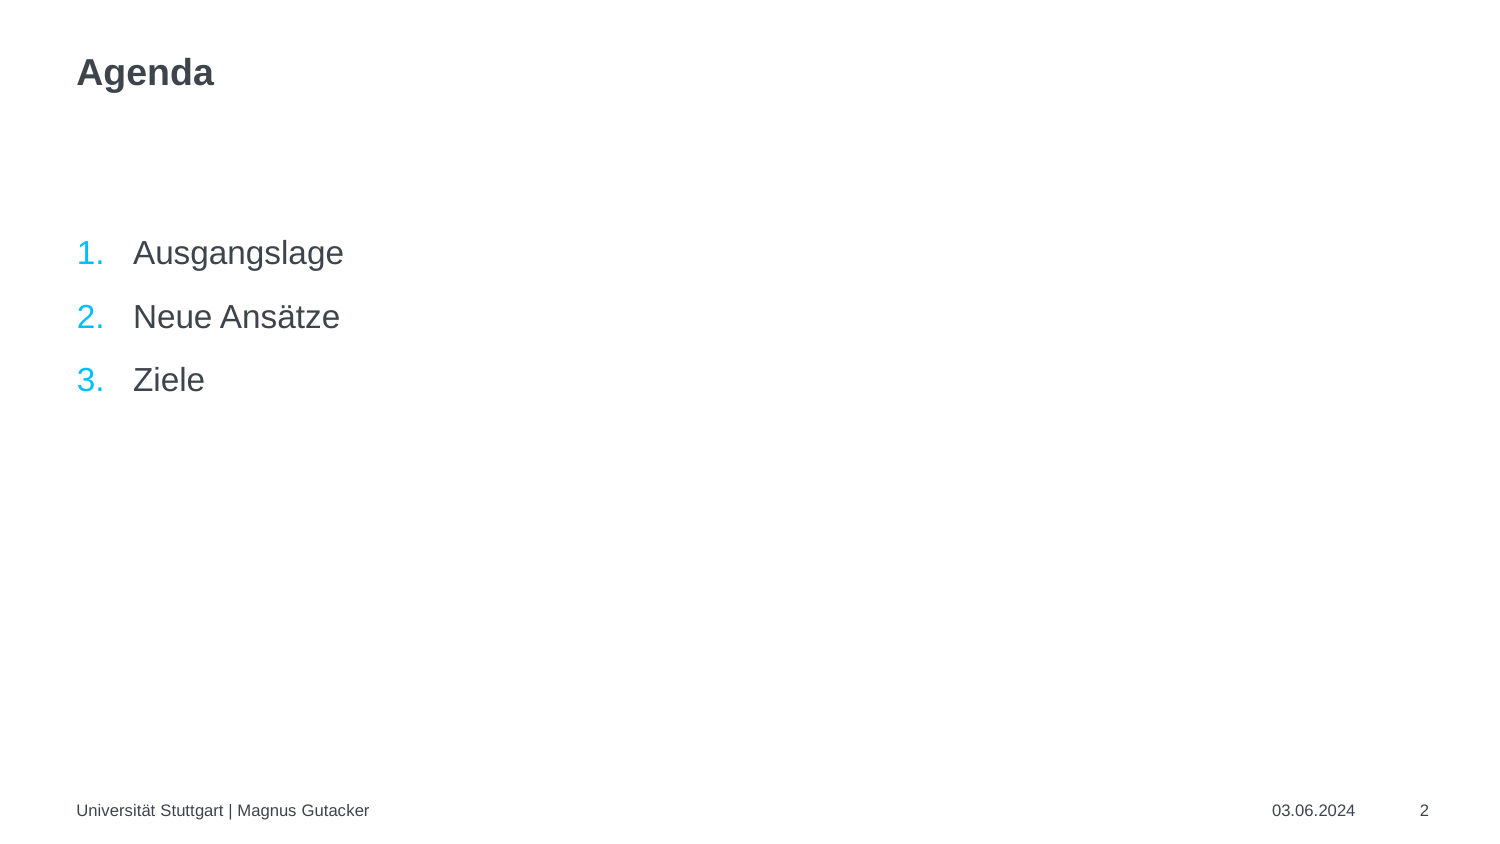

# Agenda
Ausgangslage
Neue Ansätze
Ziele

Universität Stuttgart | Magnus Gutacker
03.06.2024
2